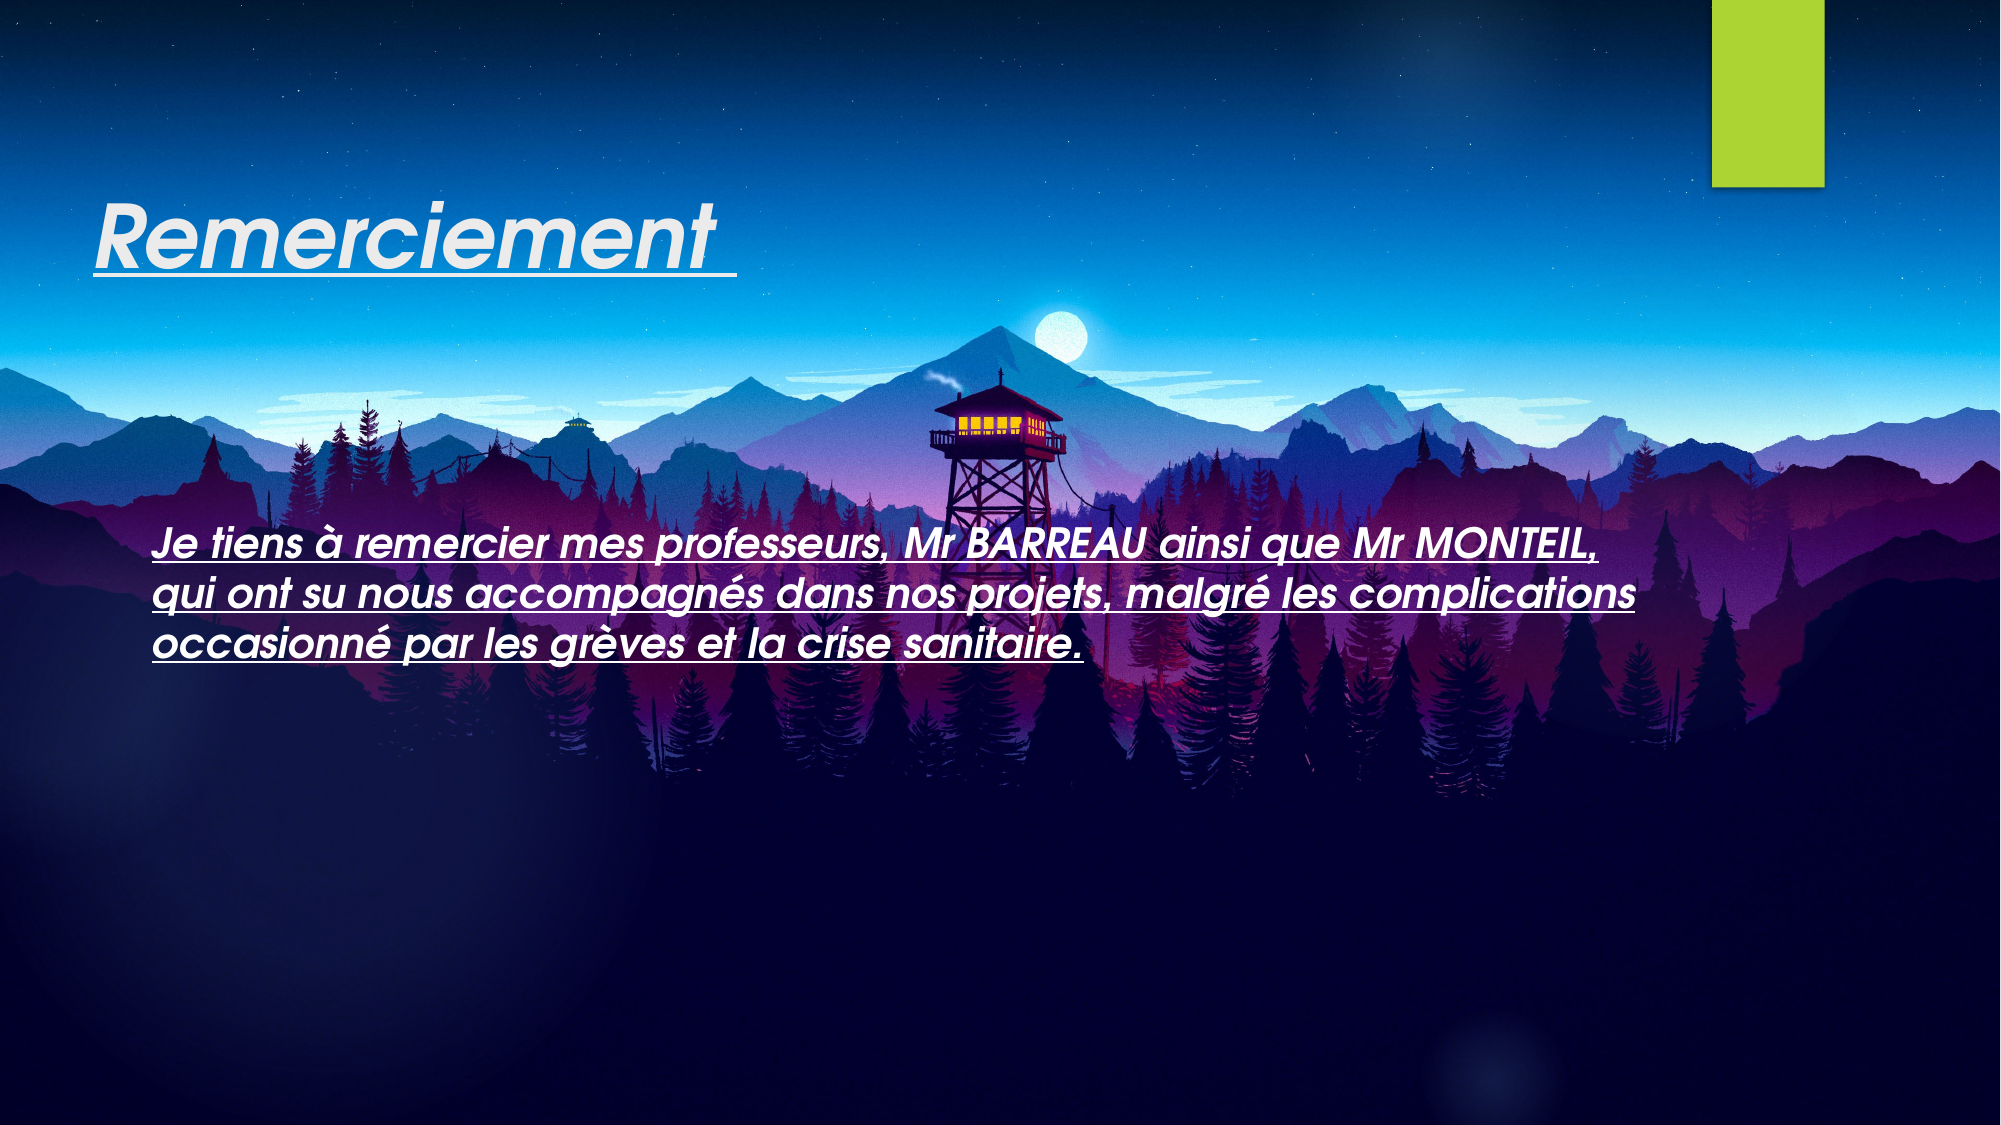

# Remerciement
Je tiens à remercier mes professeurs, Mr BARREAU ainsi que Mr MONTEIL, qui ont su nous accompagnés dans nos projets, malgré les complications occasionné par les grèves et la crise sanitaire.